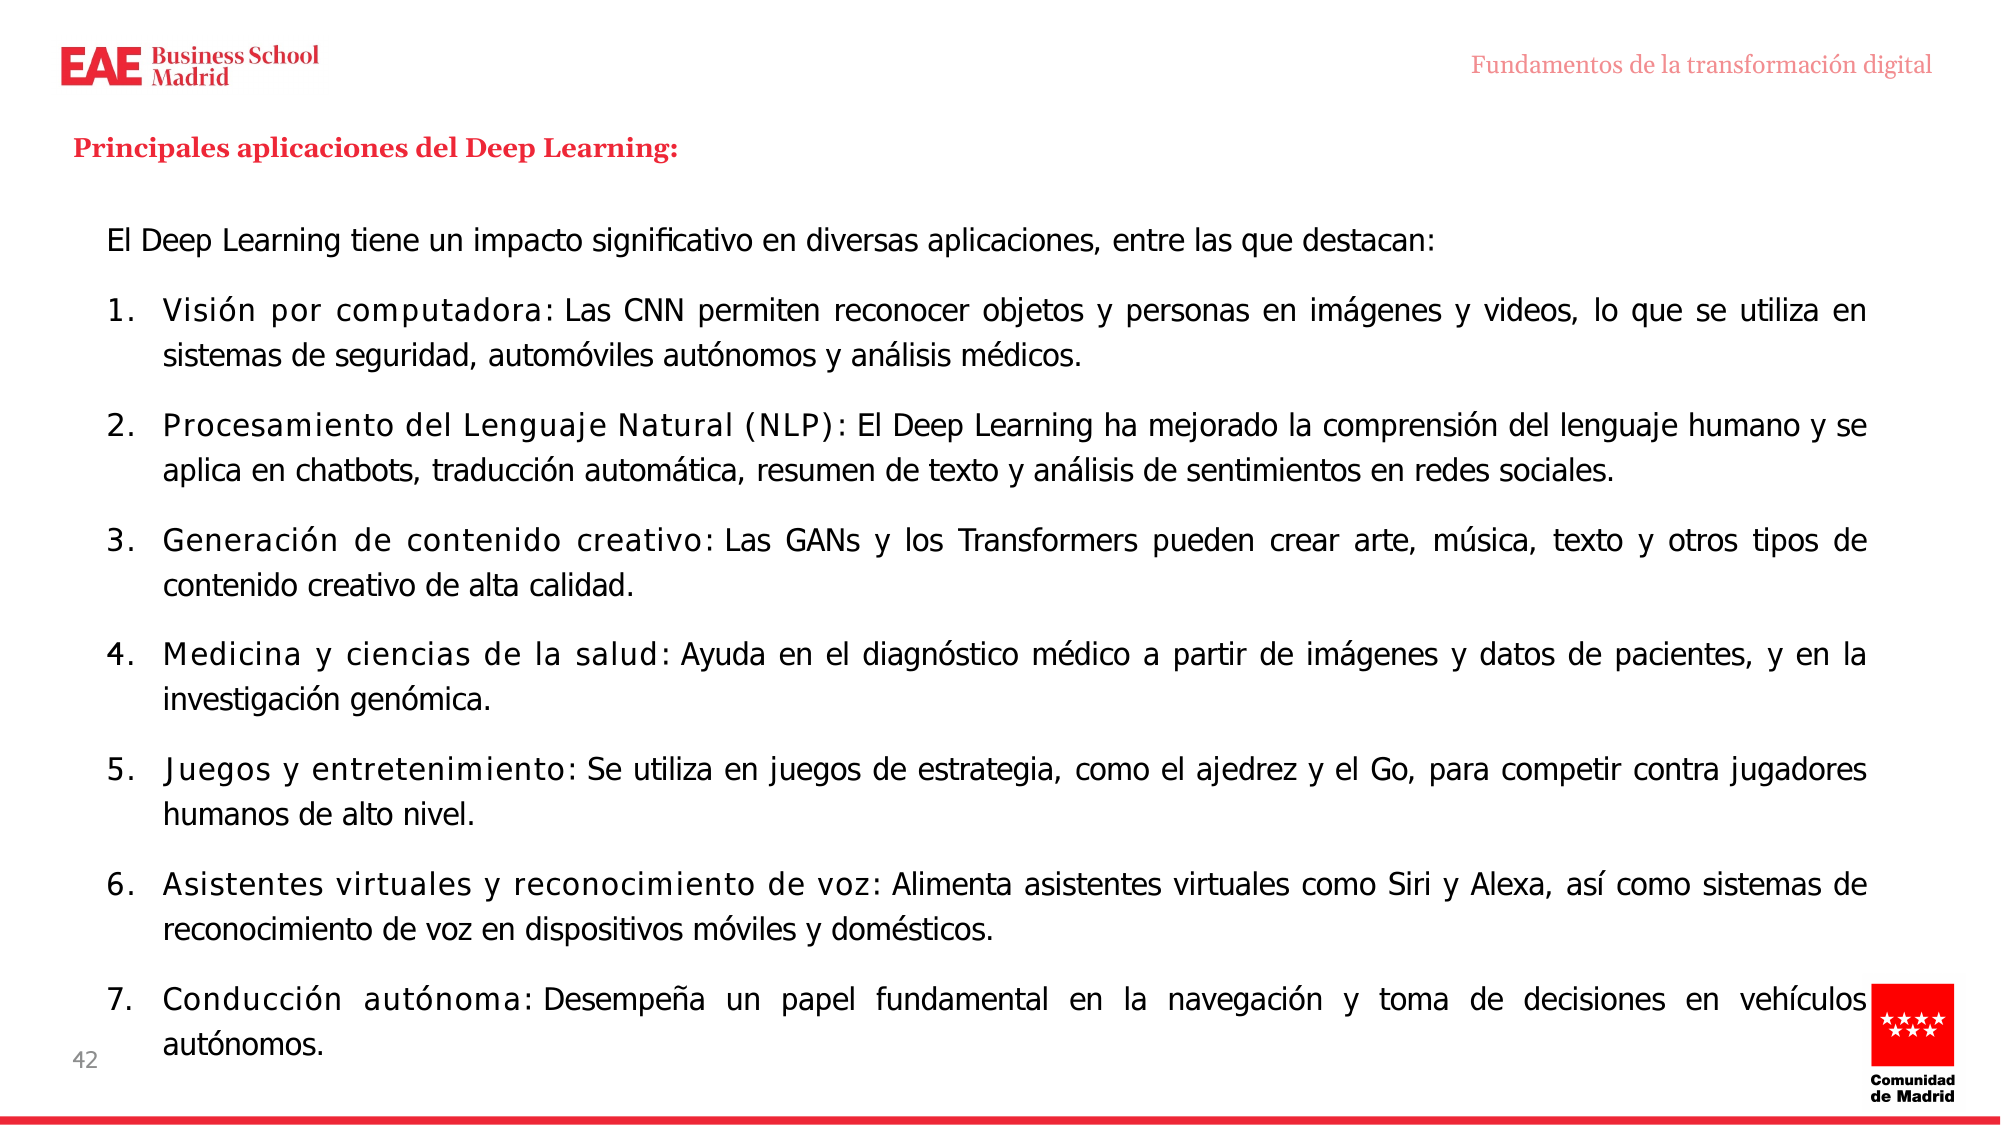

Fundamentos de la transformación digital
# Principales aplicaciones del Deep Learning:
El Deep Learning tiene un impacto significativo en diversas aplicaciones, entre las que destacan:
Visión por computadora: Las CNN permiten reconocer objetos y personas en imágenes y videos, lo que se utiliza en sistemas de seguridad, automóviles autónomos y análisis médicos.
Procesamiento del Lenguaje Natural (NLP): El Deep Learning ha mejorado la comprensión del lenguaje humano y se aplica en chatbots, traducción automática, resumen de texto y análisis de sentimientos en redes sociales.
Generación de contenido creativo: Las GANs y los Transformers pueden crear arte, música, texto y otros tipos de contenido creativo de alta calidad.
Medicina y ciencias de la salud: Ayuda en el diagnóstico médico a partir de imágenes y datos de pacientes, y en la investigación genómica.
Juegos y entretenimiento: Se utiliza en juegos de estrategia, como el ajedrez y el Go, para competir contra jugadores humanos de alto nivel.
Asistentes virtuales y reconocimiento de voz: Alimenta asistentes virtuales como Siri y Alexa, así como sistemas de reconocimiento de voz en dispositivos móviles y domésticos.
Conducción autónoma: Desempeña un papel fundamental en la navegación y toma de decisiones en vehículos autónomos.
42